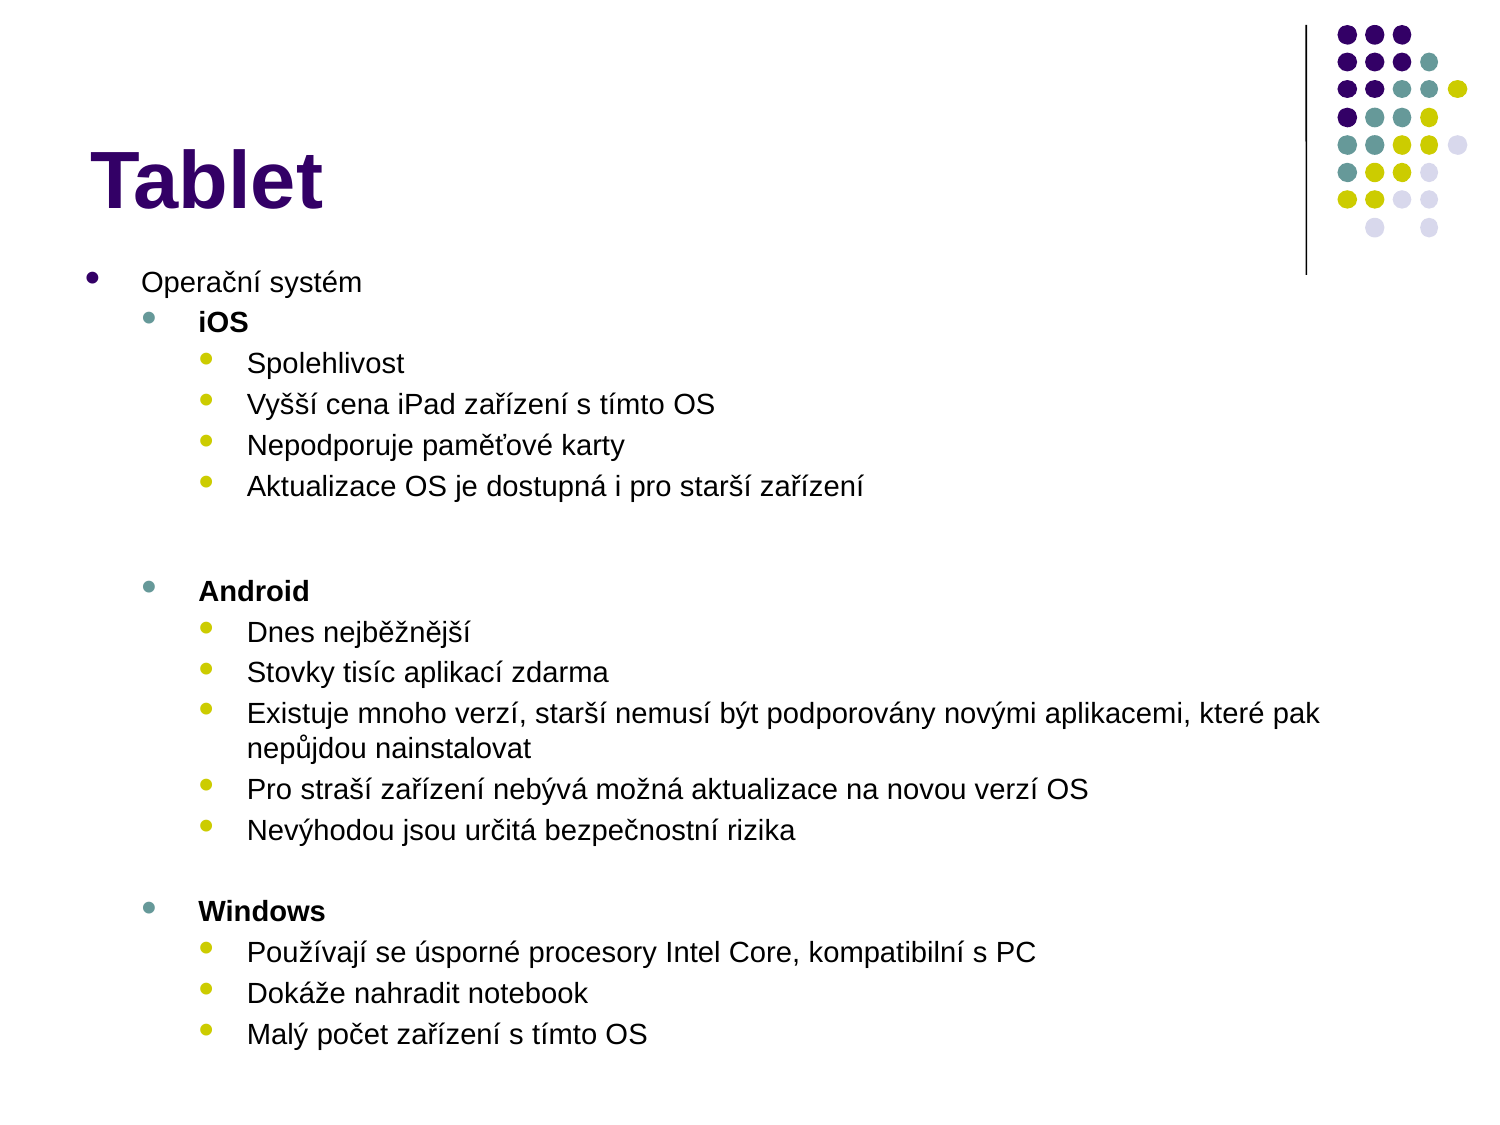

# Tablet
Operační systém
iOS
Spolehlivost
Vyšší cena iPad zařízení s tímto OS
Nepodporuje paměťové karty
Aktualizace OS je dostupná i pro starší zařízení

Android
Dnes nejběžnější
Stovky tisíc aplikací zdarma
Existuje mnoho verzí, starší nemusí být podporovány novými aplikacemi, které pak nepůjdou nainstalovat
Pro straší zařízení nebývá možná aktualizace na novou verzí OS
Nevýhodou jsou určitá bezpečnostní rizika

Windows
Používají se úsporné procesory Intel Core, kompatibilní s PC
Dokáže nahradit notebook
Malý počet zařízení s tímto OS